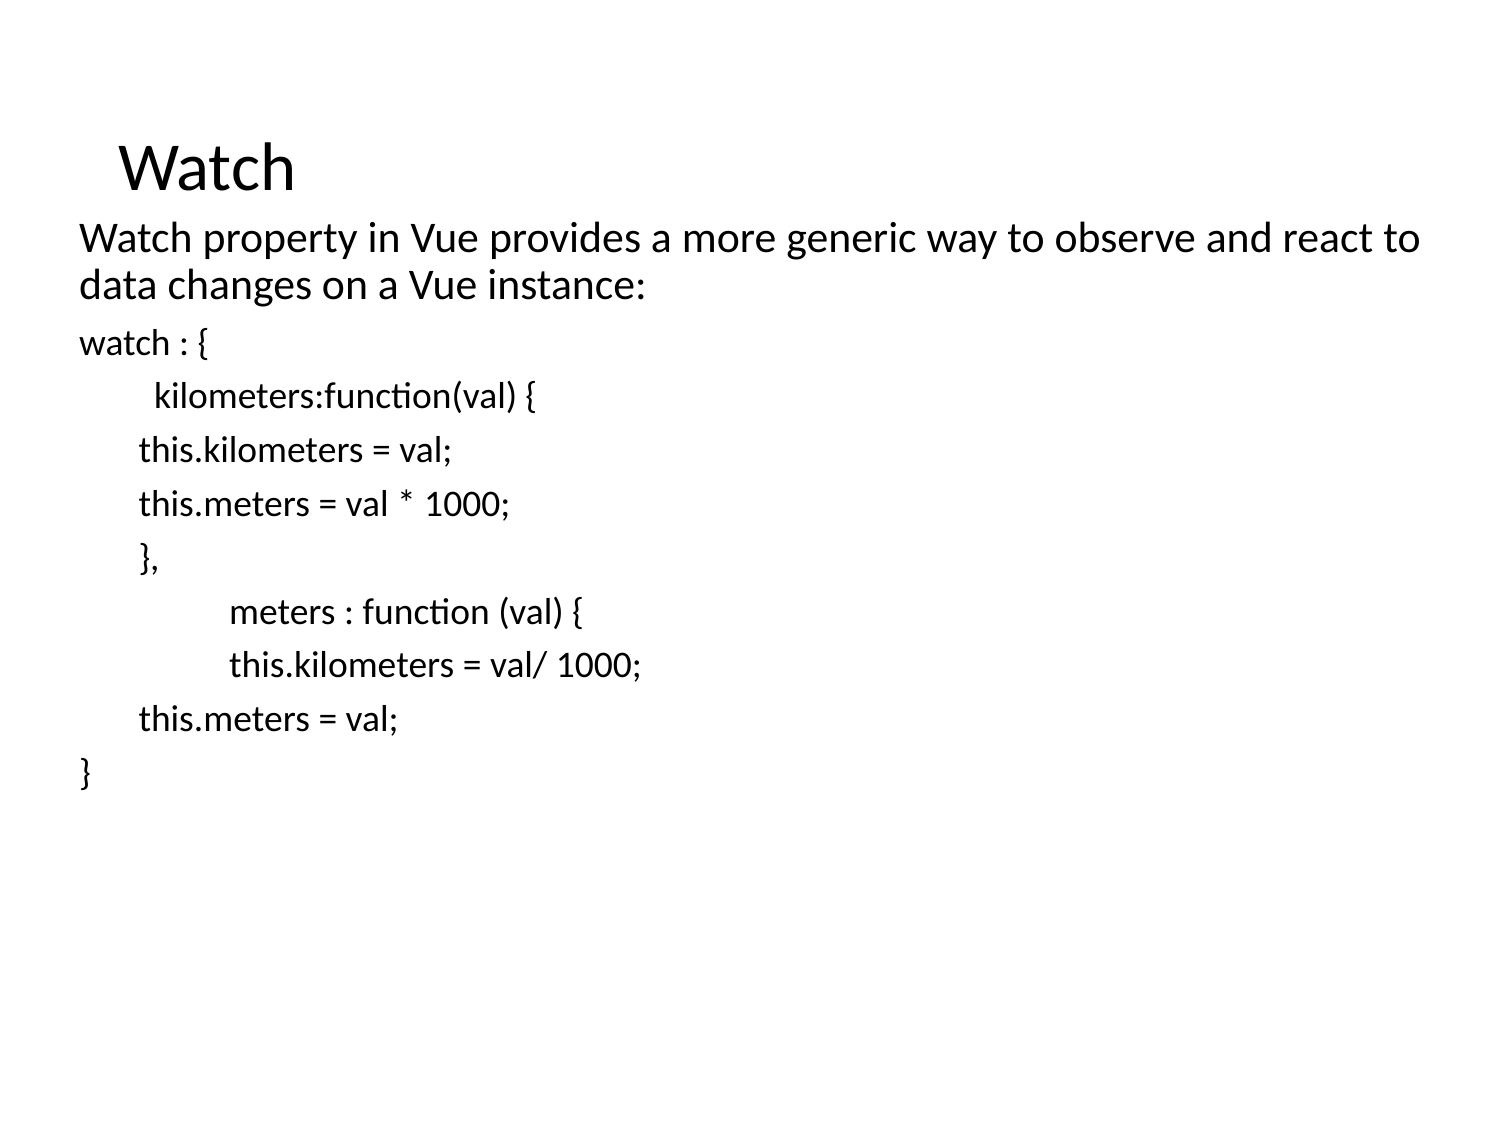

# Watch
Watch property in Vue provides a more generic way to observe and react to data changes on a Vue instance:
watch : {
kilometers:function(val) {
       this.kilometers = val;
       this.meters = val * 1000;
       },
     	meters : function (val) {
     	this.kilometers = val/ 1000;
       this.meters = val;
}